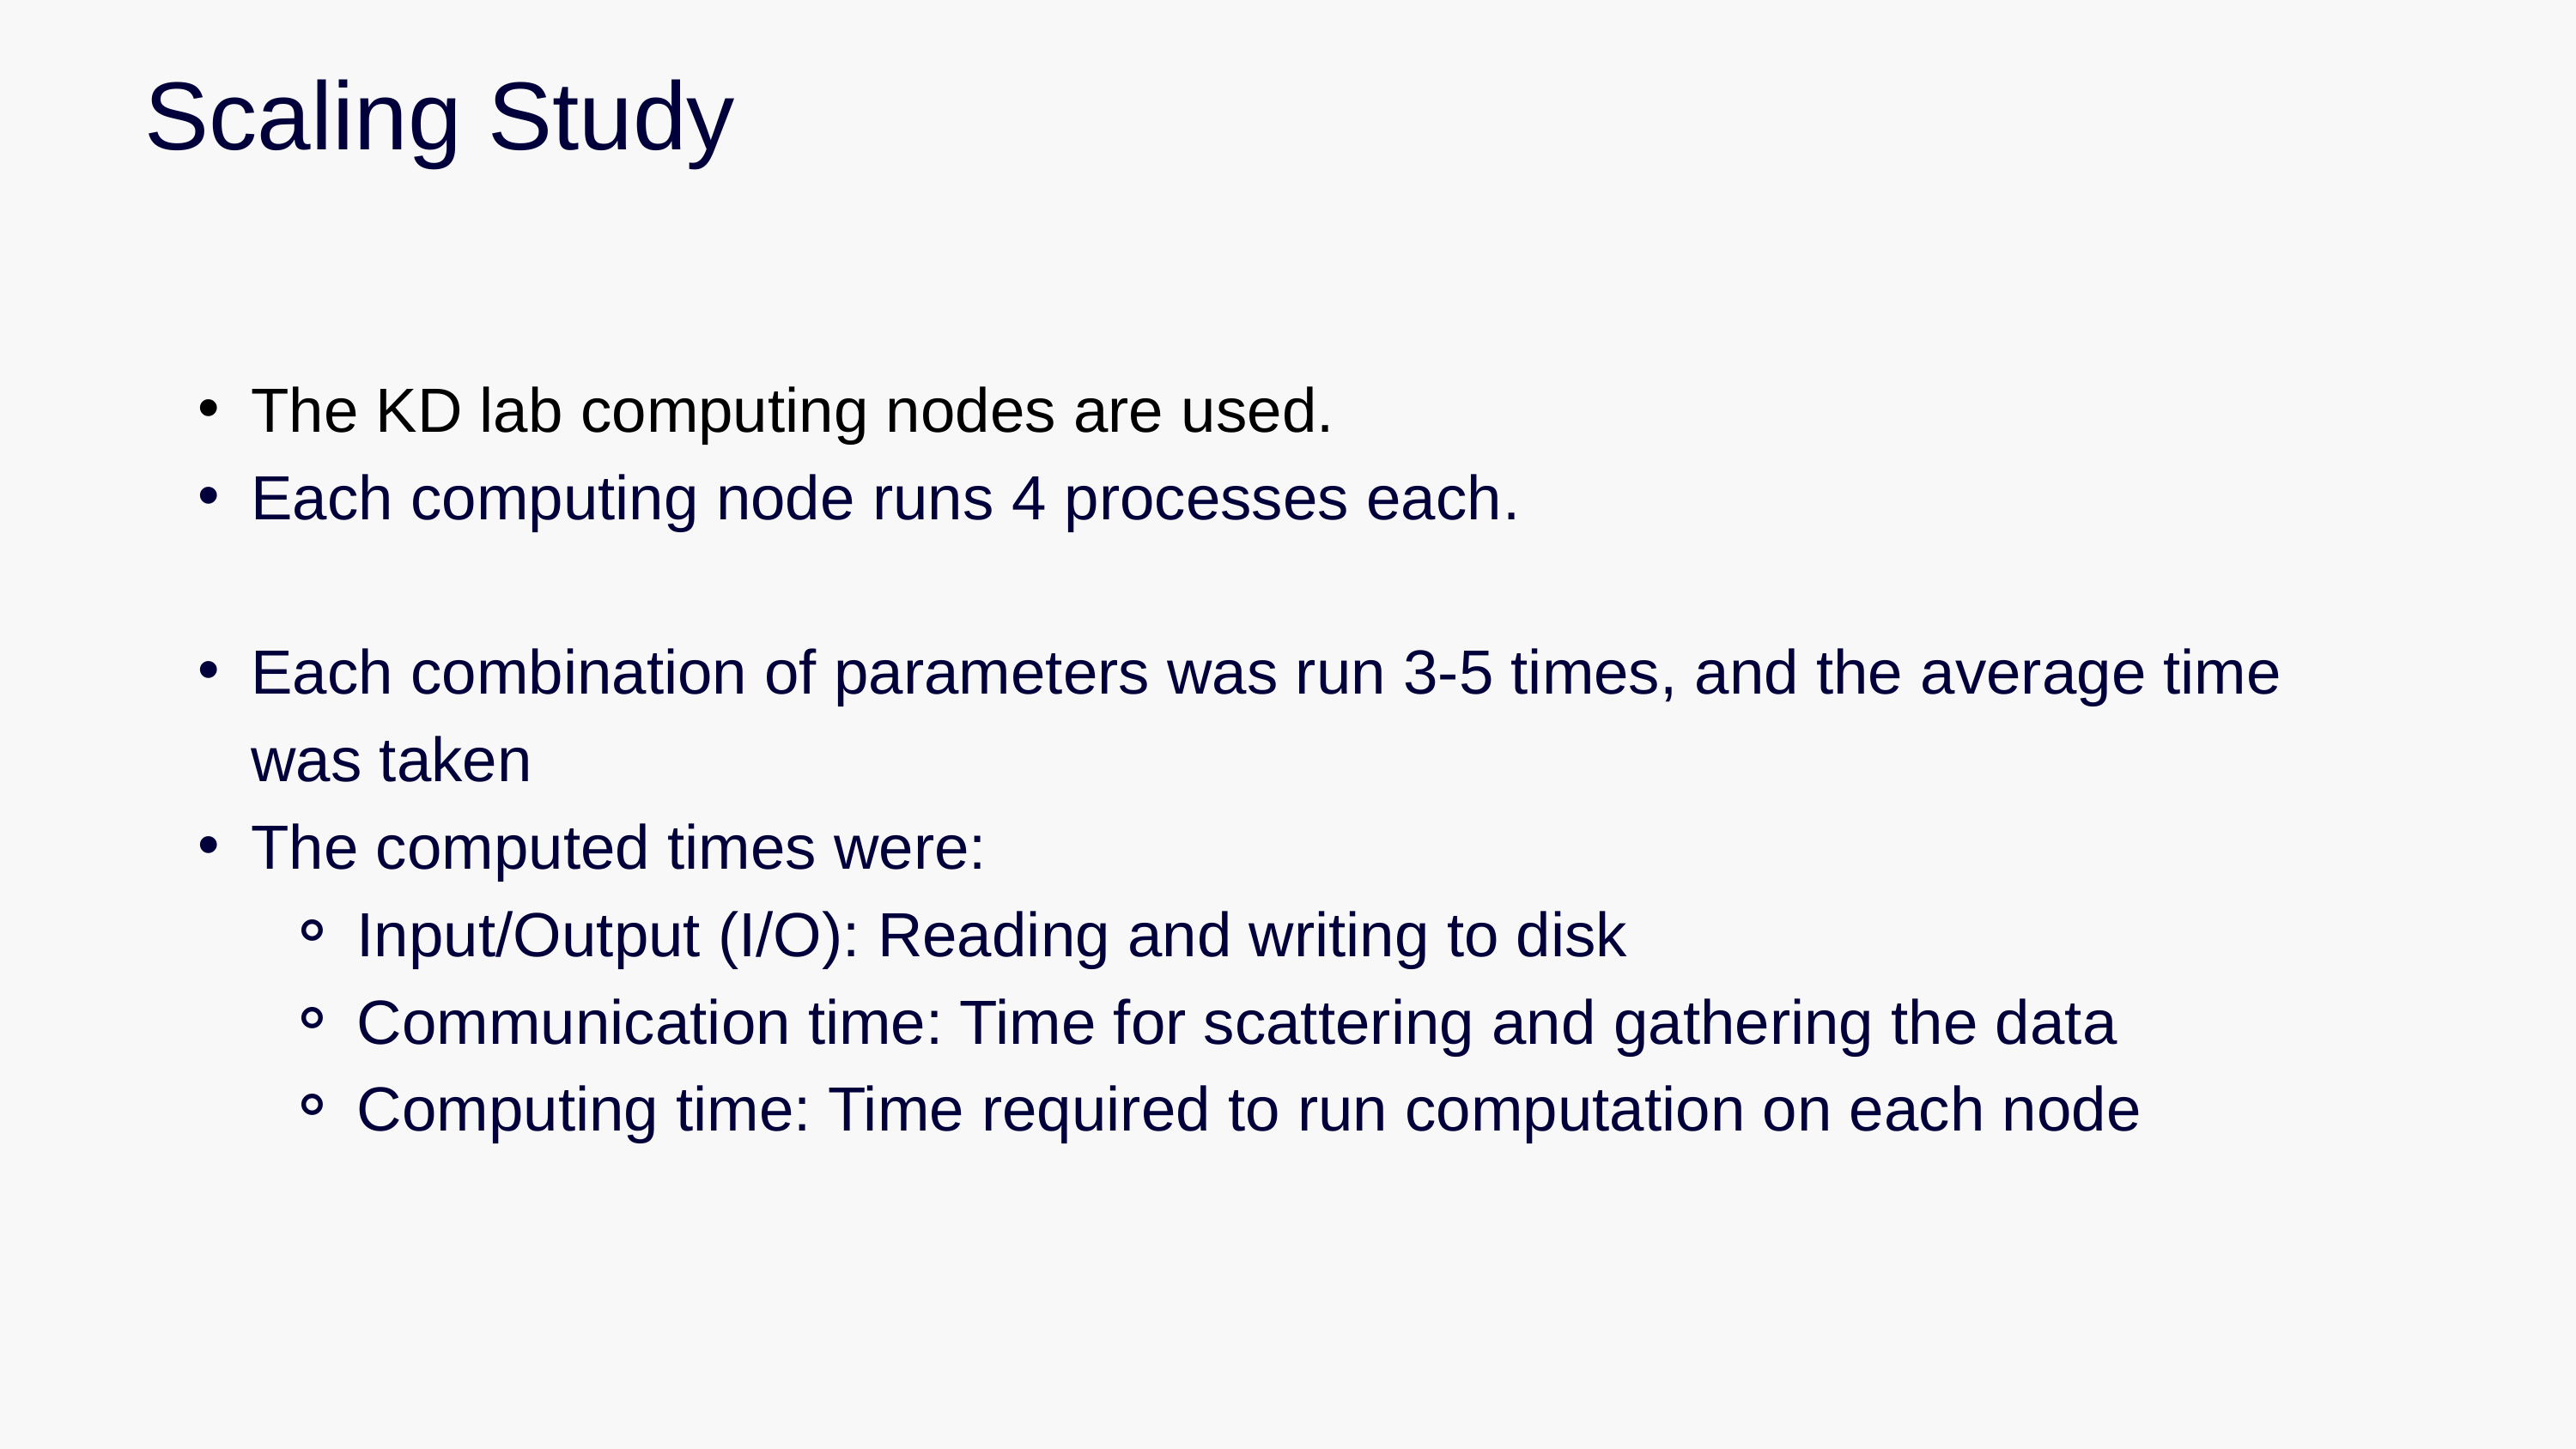

Scaling Study

The KD lab computing nodes are used.
Each computing node runs 4 processes each.

Each combination of parameters was run 3-5 times, and the average time was taken
The computed times were:
Input/Output (I/O): Reading and writing to disk
Communication time: Time for scattering and gathering the data
Computing time: Time required to run computation on each node